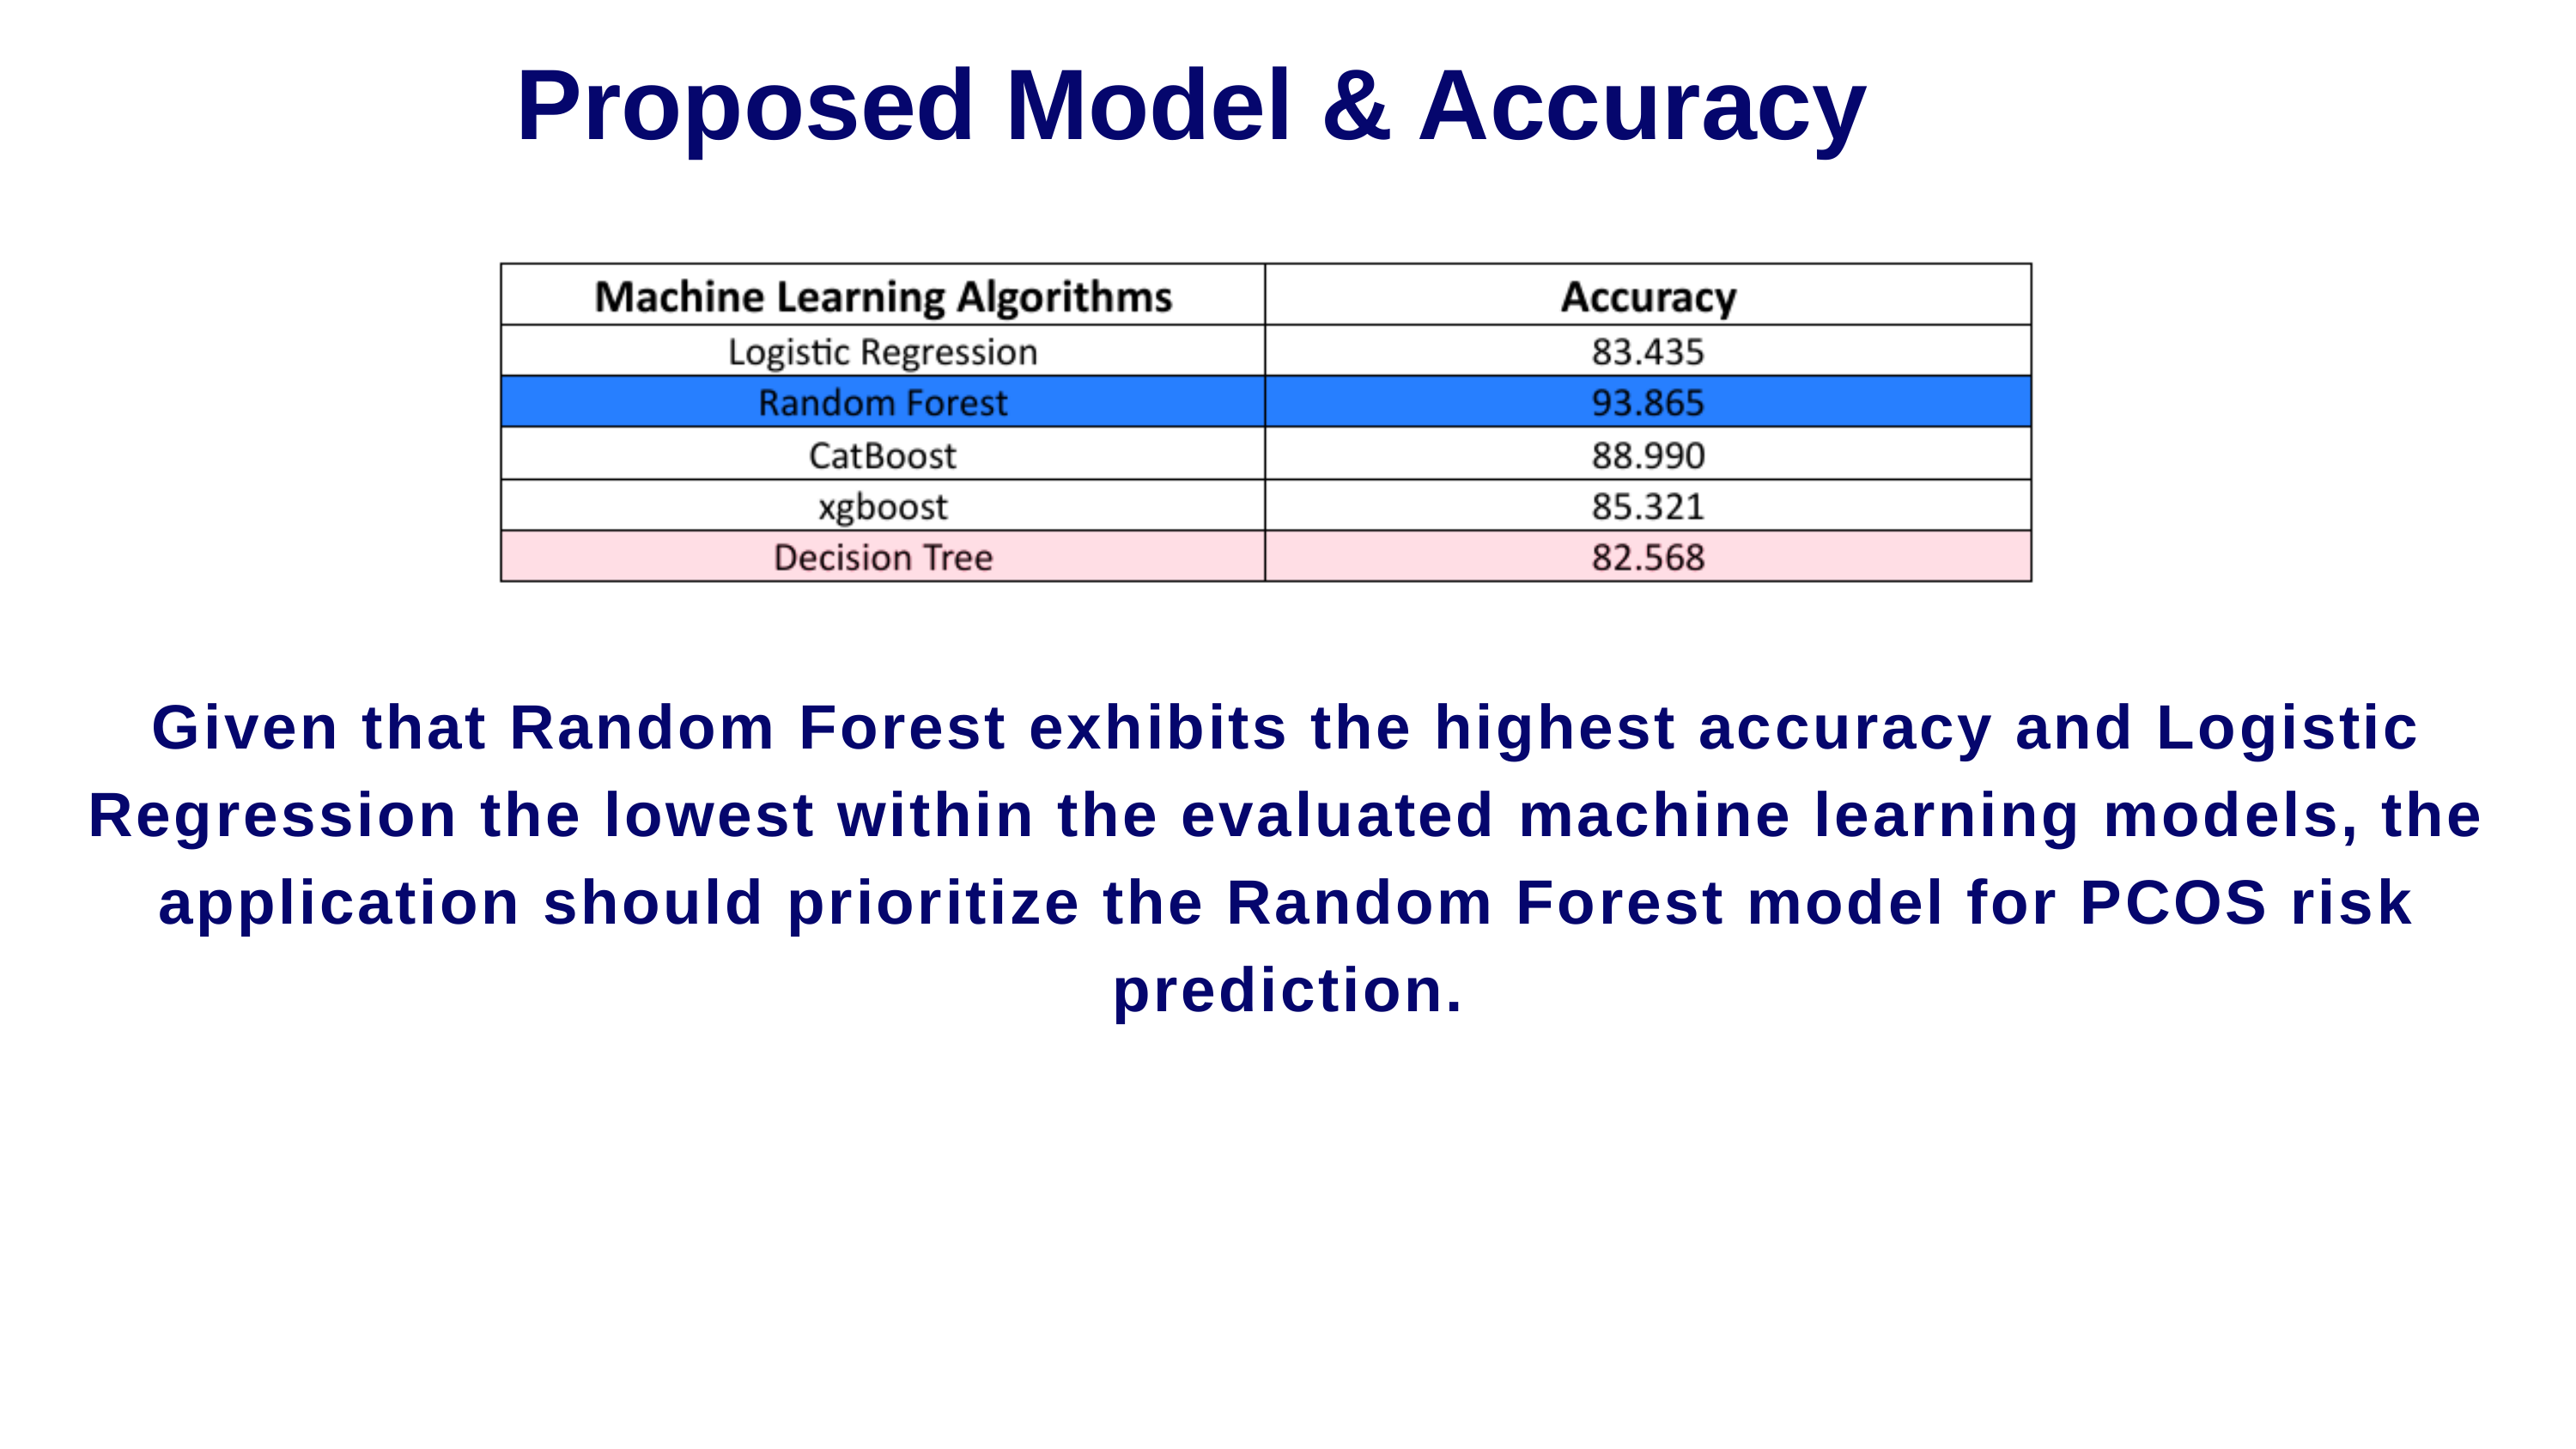

Proposed Model & Accuracy

Given that Random Forest exhibits the highest accuracy and Logistic Regression the lowest within the evaluated machine learning models, the application should prioritize the Random Forest model for PCOS risk prediction.